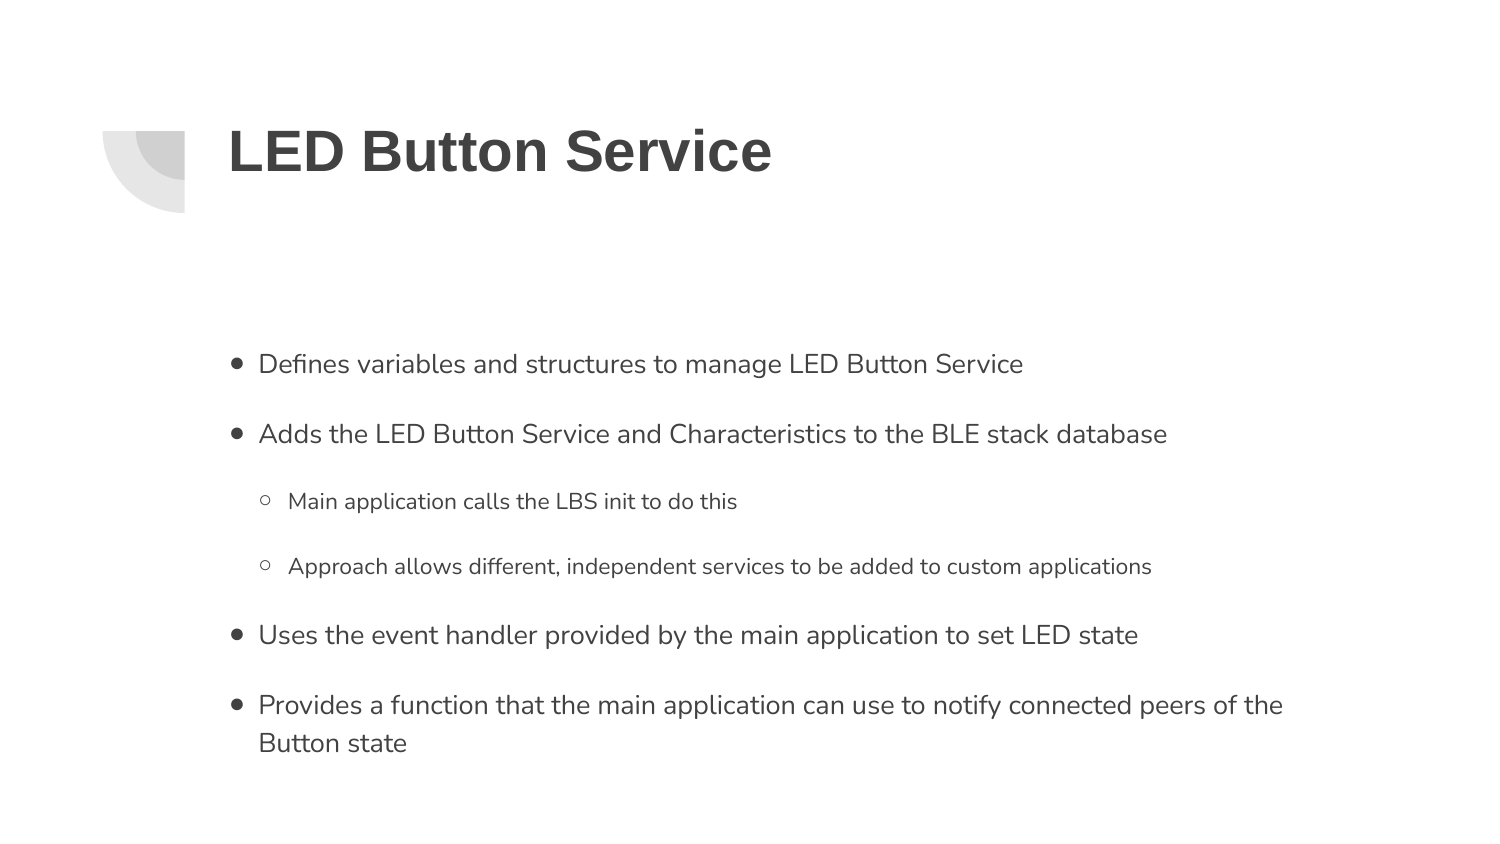

# LED Button Service
Defines variables and structures to manage LED Button Service
Adds the LED Button Service and Characteristics to the BLE stack database
Main application calls the LBS init to do this
Approach allows different, independent services to be added to custom applications
Uses the event handler provided by the main application to set LED state
Provides a function that the main application can use to notify connected peers of the Button state